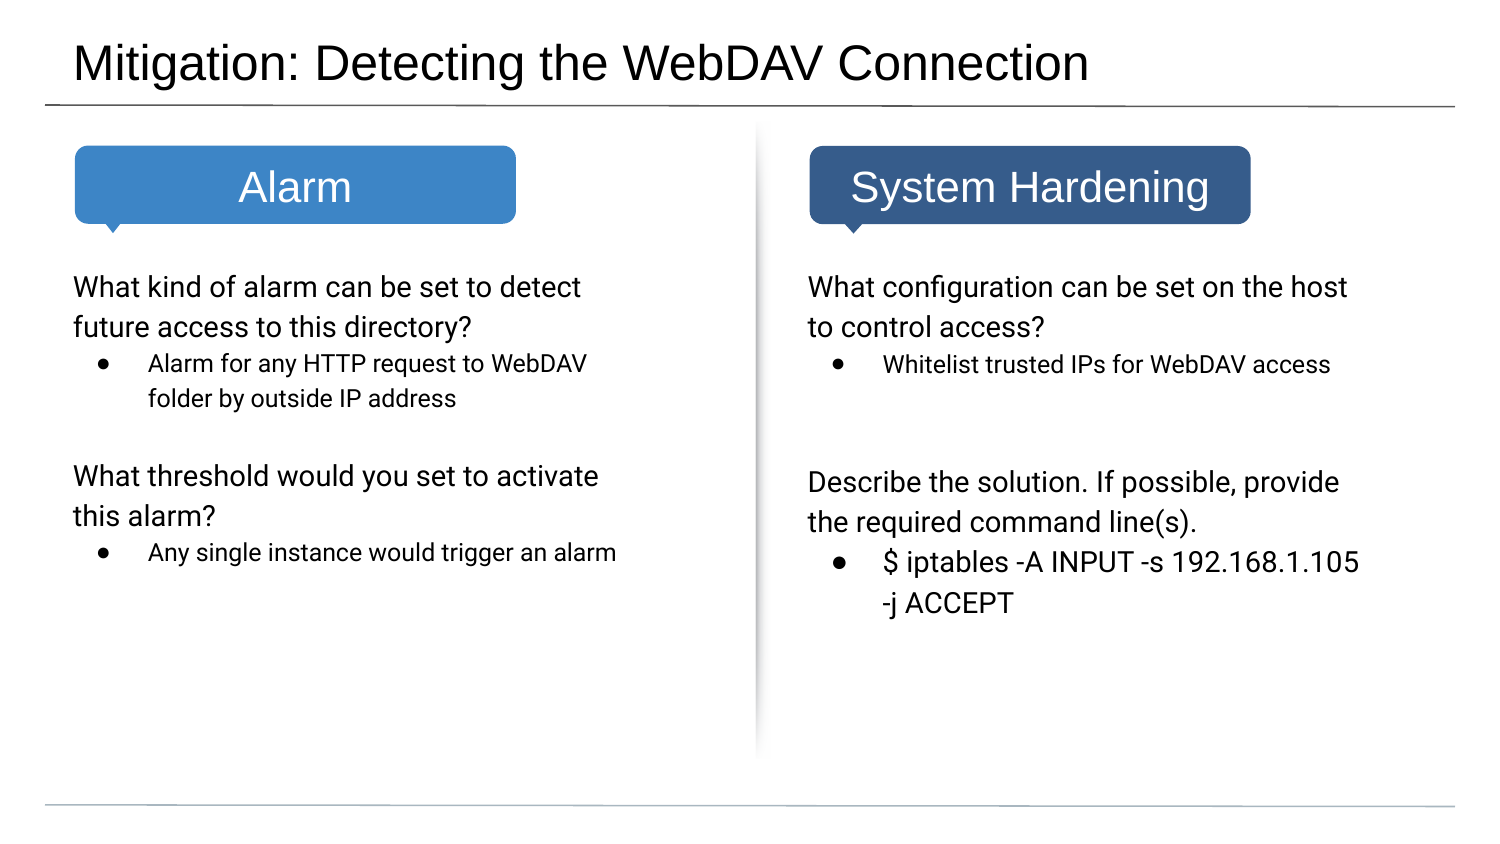

# Mitigation: Detecting the WebDAV Connection
What kind of alarm can be set to detect future access to this directory?
Alarm for any HTTP request to WebDAV folder by outside IP address

What threshold would you set to activate this alarm?
Any single instance would trigger an alarm
What configuration can be set on the host to control access?
Whitelist trusted IPs for WebDAV access

Describe the solution. If possible, provide the required command line(s).
$ iptables -A INPUT -s 192.168.1.105 -j ACCEPT